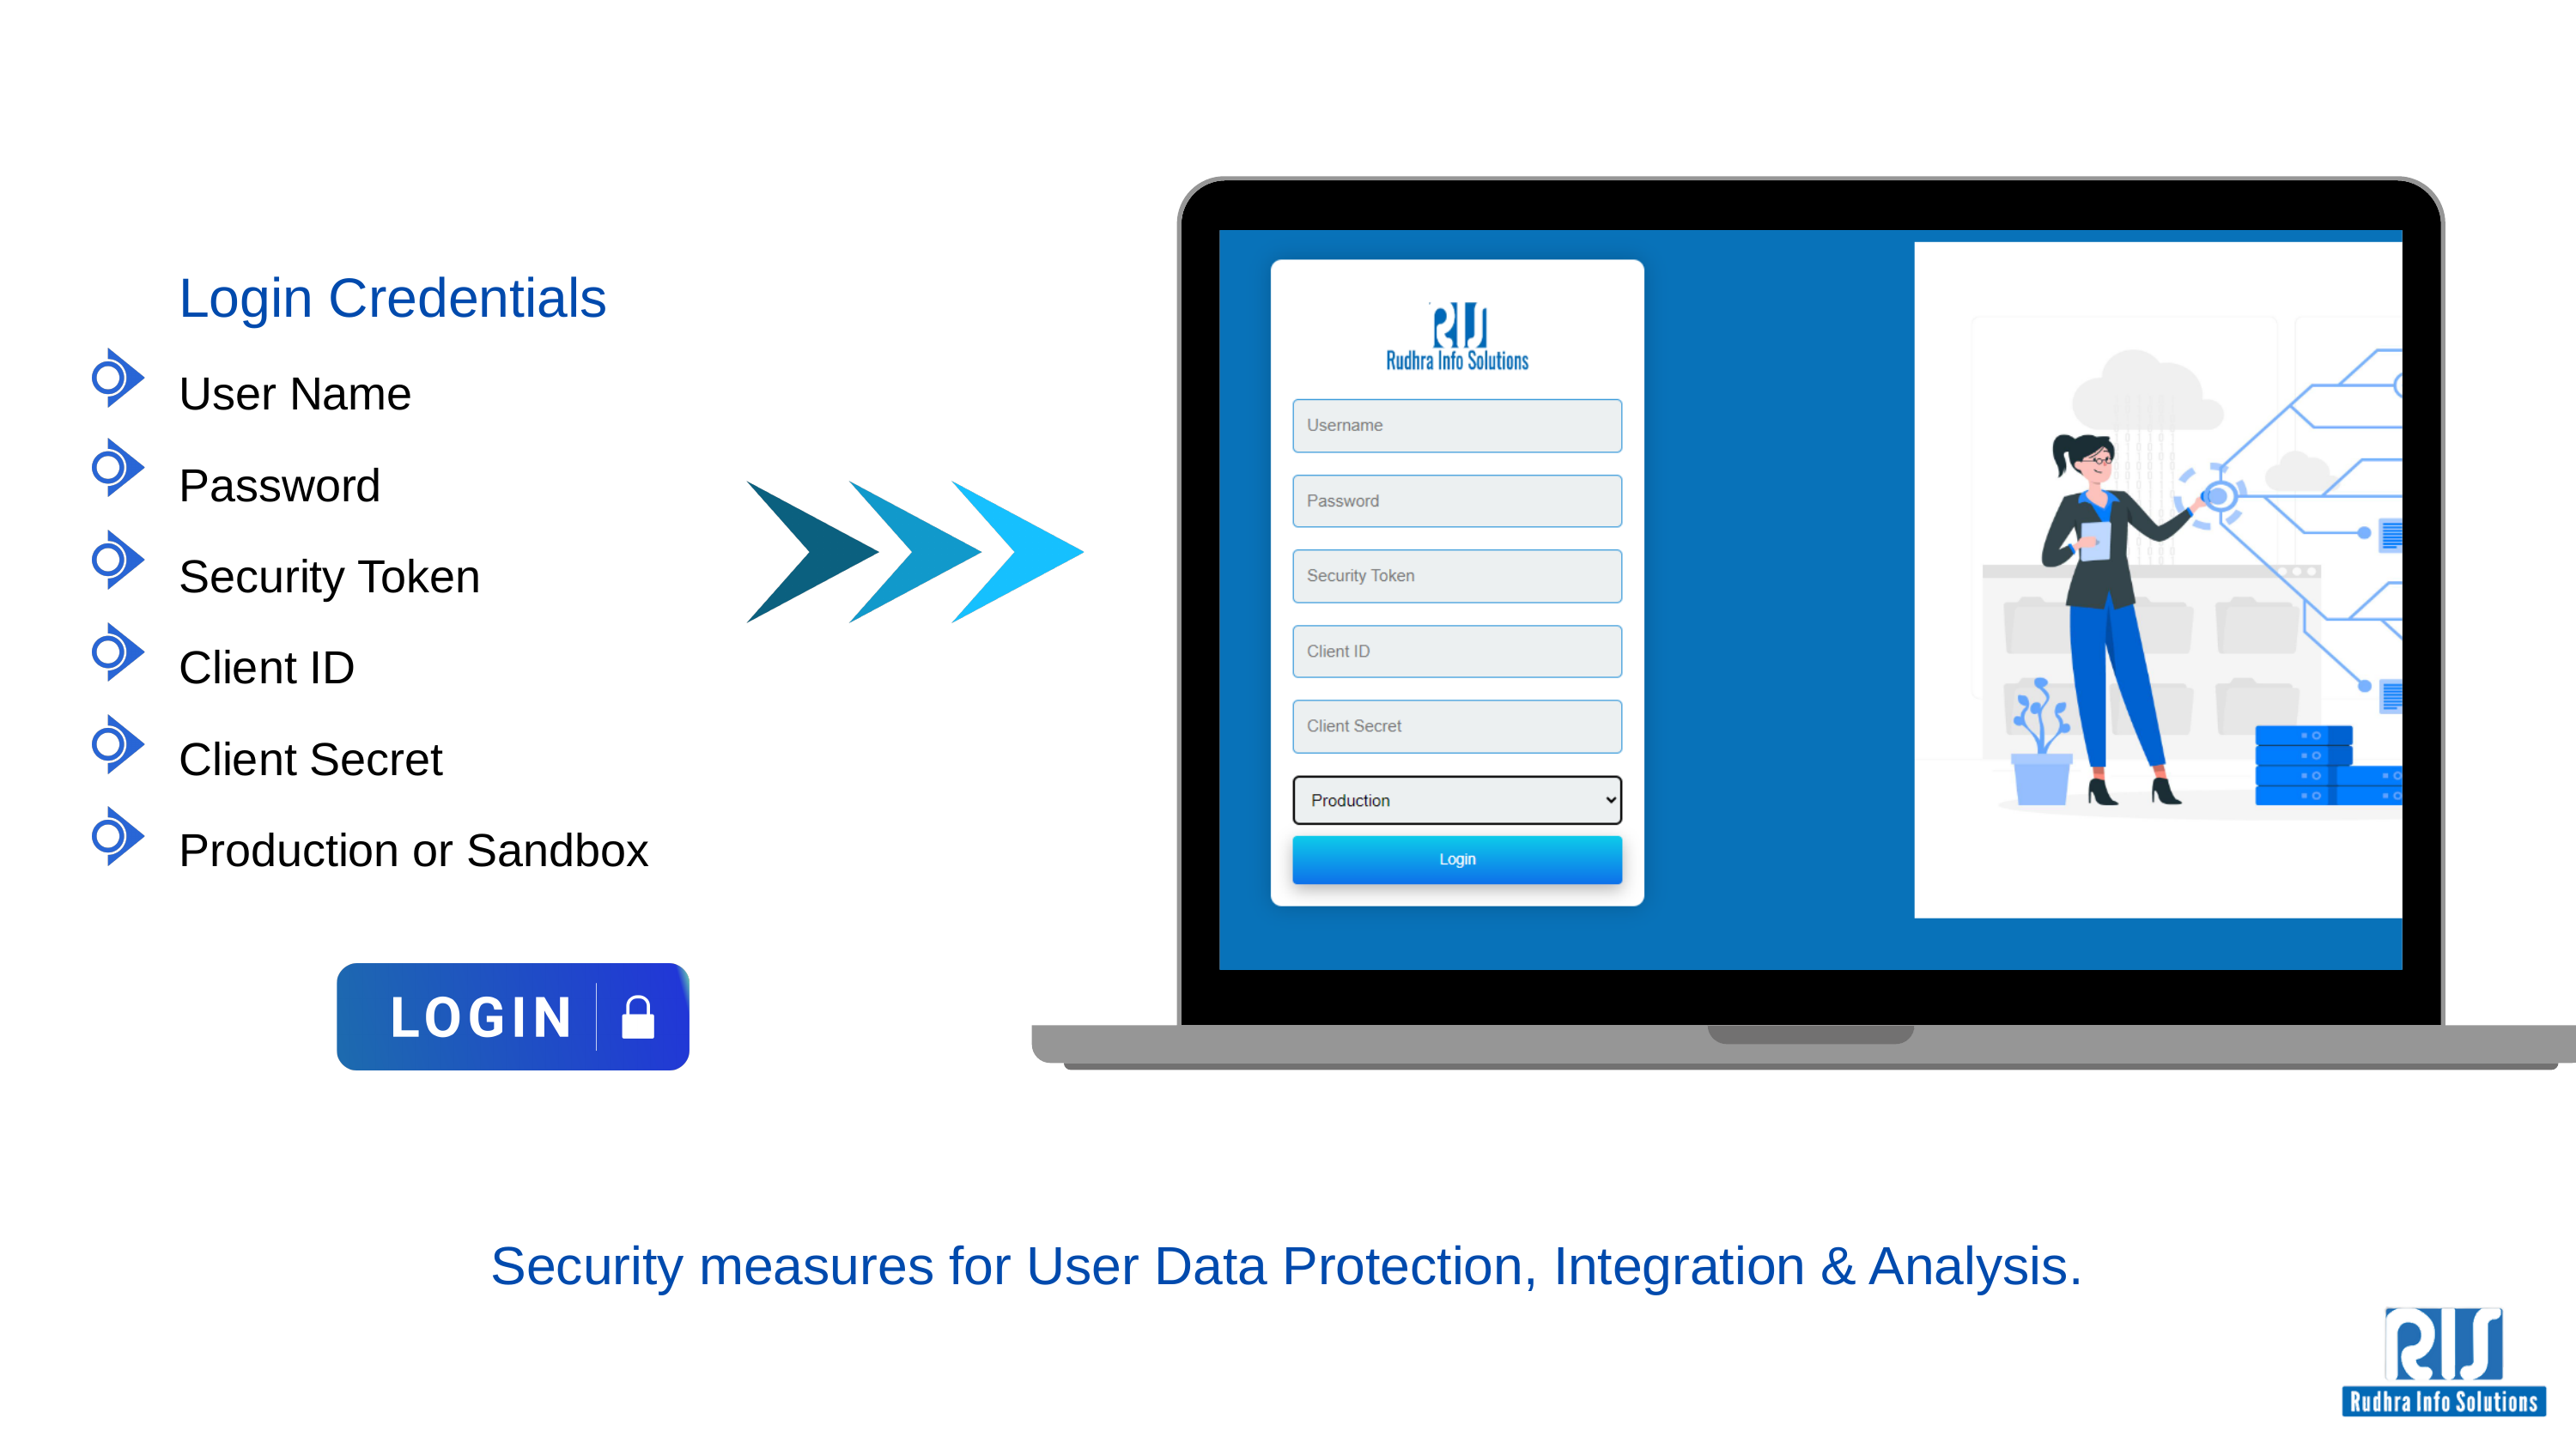

Login Credentials
User Name
Password
Security Token
Client ID
Client Secret
Production or Sandbox

Security measures for User Data Protection, Integration & Analysis.